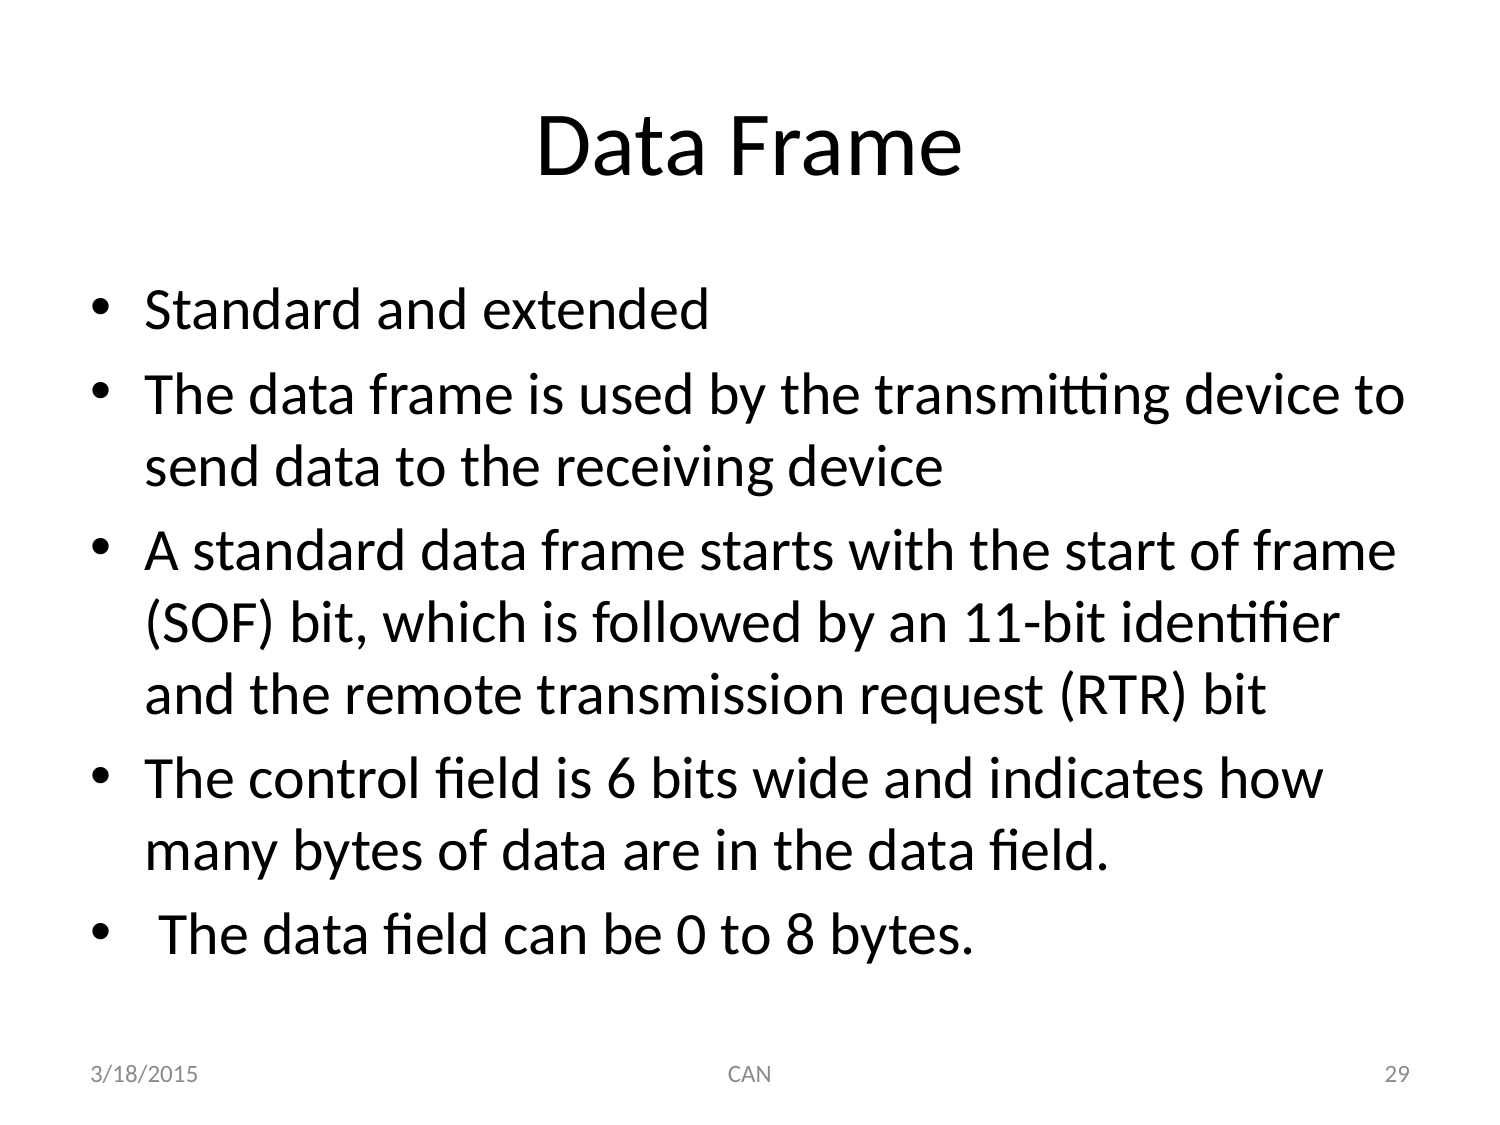

# Data Frame
Standard and extended
The data frame is used by the transmitting device to send data to the receiving device
A standard data frame starts with the start of frame (SOF) bit, which is followed by an 11-bit identifier and the remote transmission request (RTR) bit
The control field is 6 bits wide and indicates how many bytes of data are in the data field.
 The data field can be 0 to 8 bytes.
3/18/2015
CAN
29